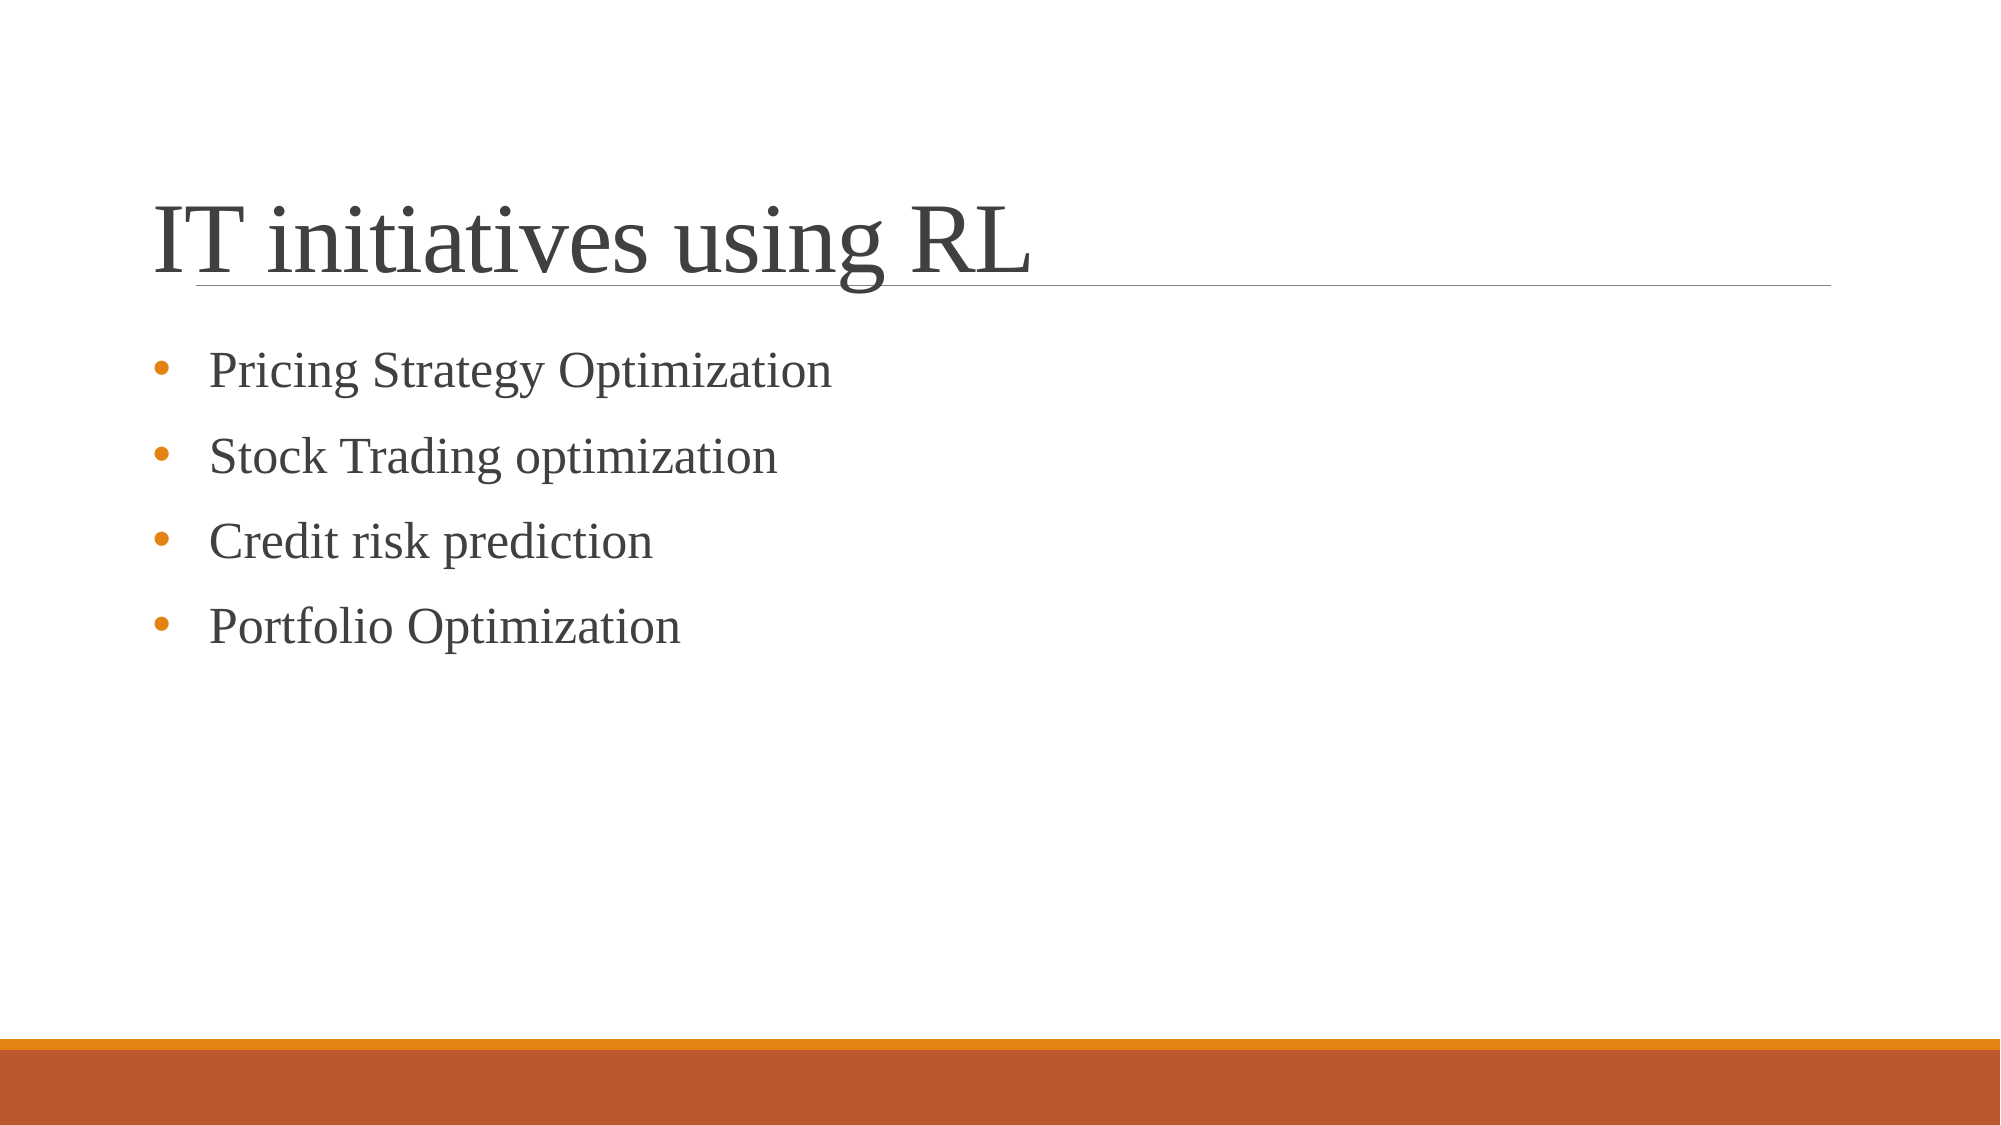

# IT initiatives using RL
Pricing Strategy Optimization
Stock Trading optimization
Credit risk prediction
Portfolio Optimization